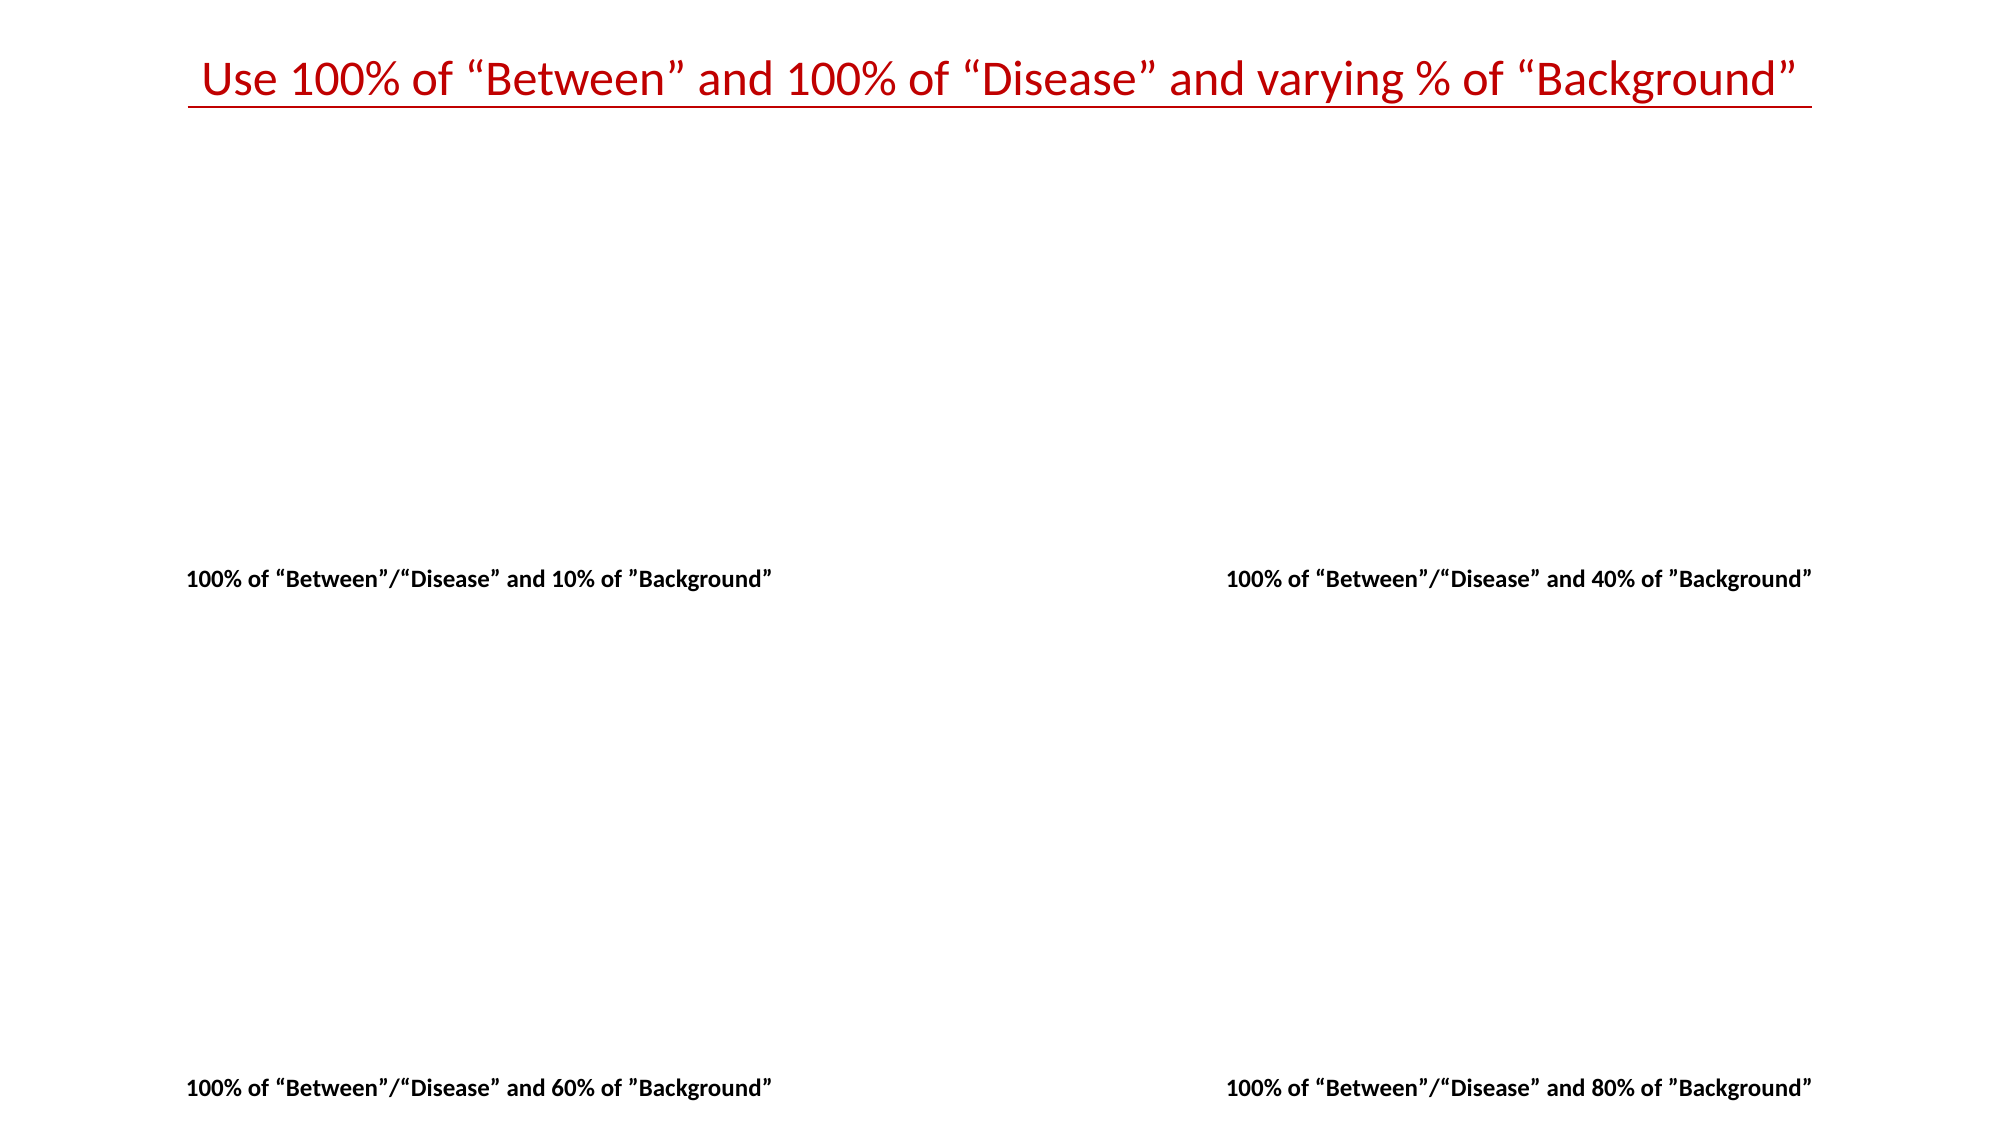

Use 100% of “Between” and 100% of “Disease” and varying % of “Background”
100% of “Between”/“Disease” and 10% of ”Background”
100% of “Between”/“Disease” and 40% of ”Background”
100% of “Between”/“Disease” and 60% of ”Background”
100% of “Between”/“Disease” and 80% of ”Background”